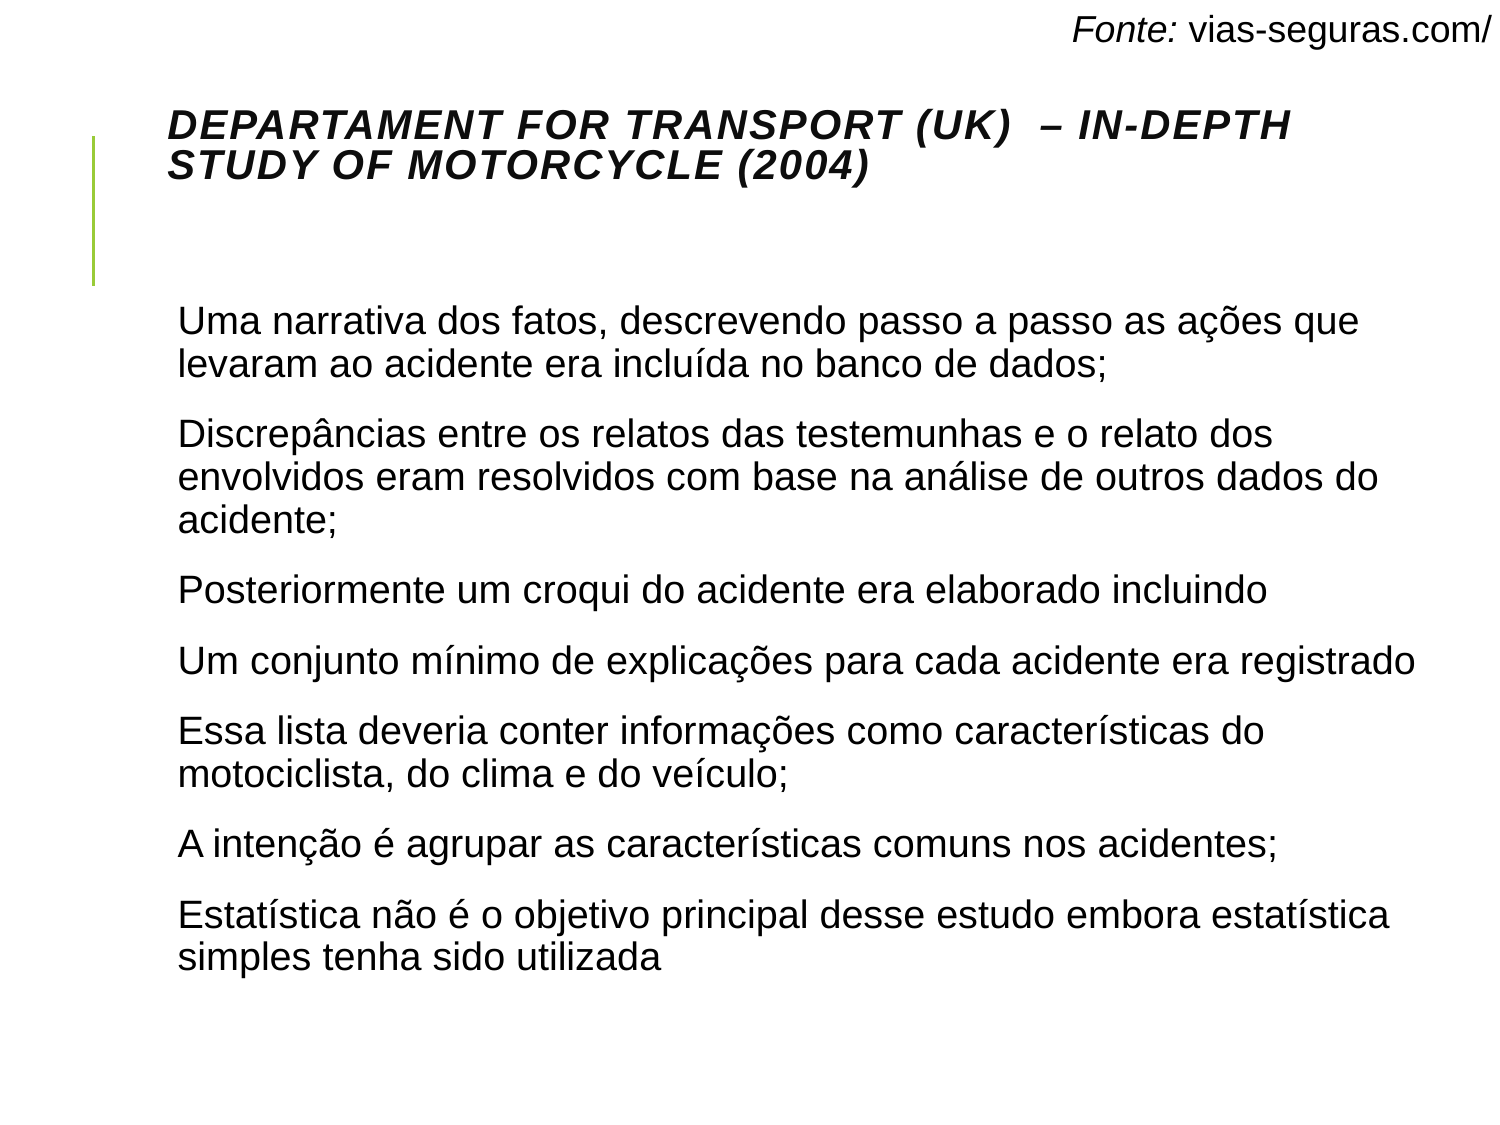

# Departament for Transport (UK)  – In-depth Study of Motorcycle (2004)
Uma narrativa dos fatos, descrevendo passo a passo as ações que levaram ao acidente era incluída no banco de dados;
Discrepâncias entre os relatos das testemunhas e o relato dos envolvidos eram resolvidos com base na análise de outros dados do acidente;
Posteriormente um croqui do acidente era elaborado incluindo
Um conjunto mínimo de explicações para cada acidente era registrado
Essa lista deveria conter informações como características do motociclista, do clima e do veículo;
A intenção é agrupar as características comuns nos acidentes;
Estatística não é o objetivo principal desse estudo embora estatística simples tenha sido utilizada